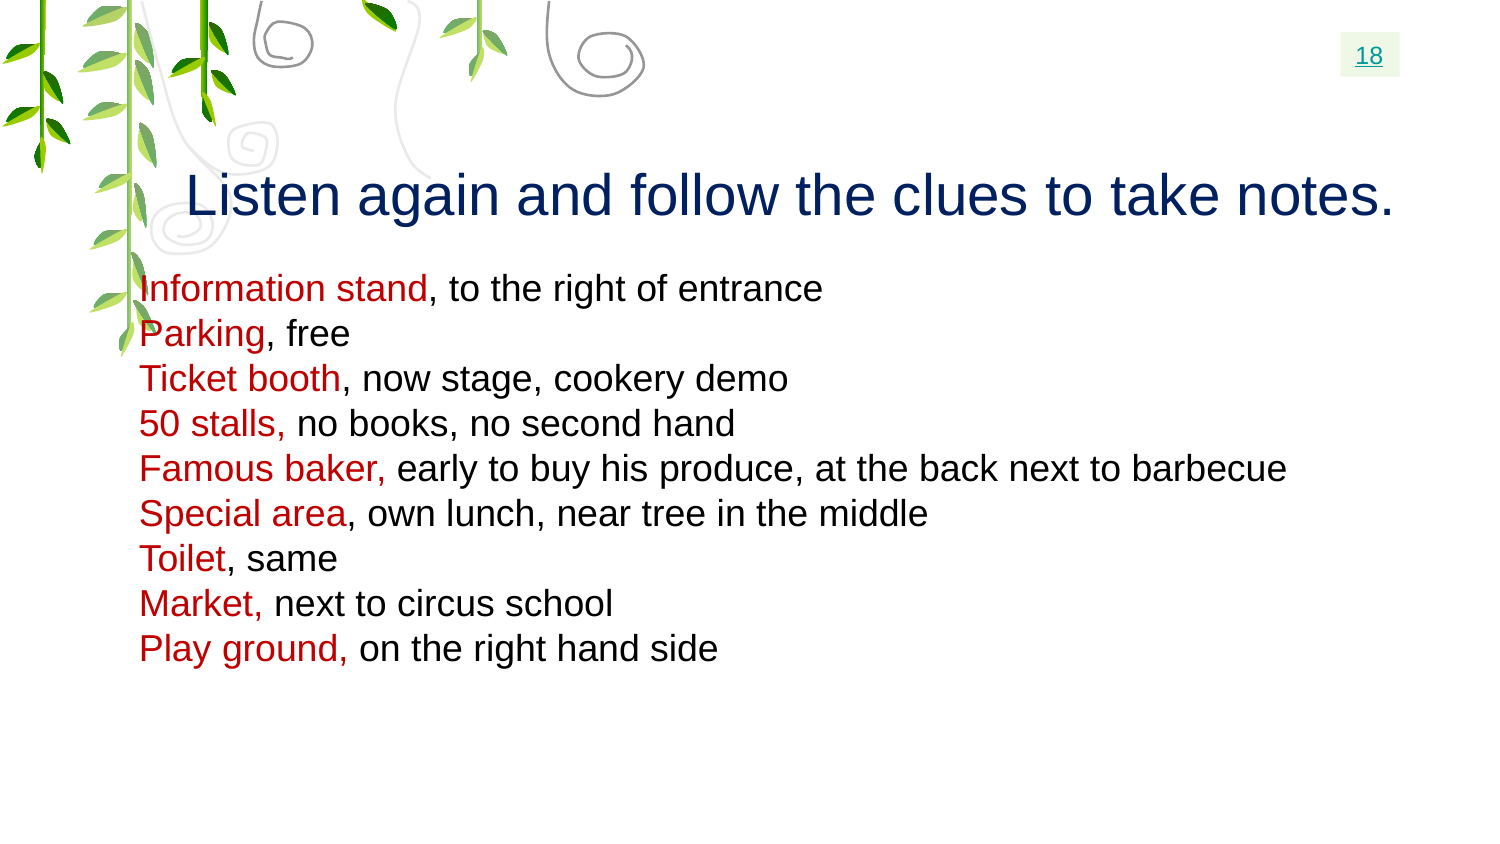

18
Listen again and follow the clues to take notes.
Information stand, to the right of entrance
Parking, free
Ticket booth, now stage, cookery demo
50 stalls, no books, no second hand
Famous baker, early to buy his produce, at the back next to barbecue
Special area, own lunch, near tree in the middle
Toilet, same
Market, next to circus school
Play ground, on the right hand side